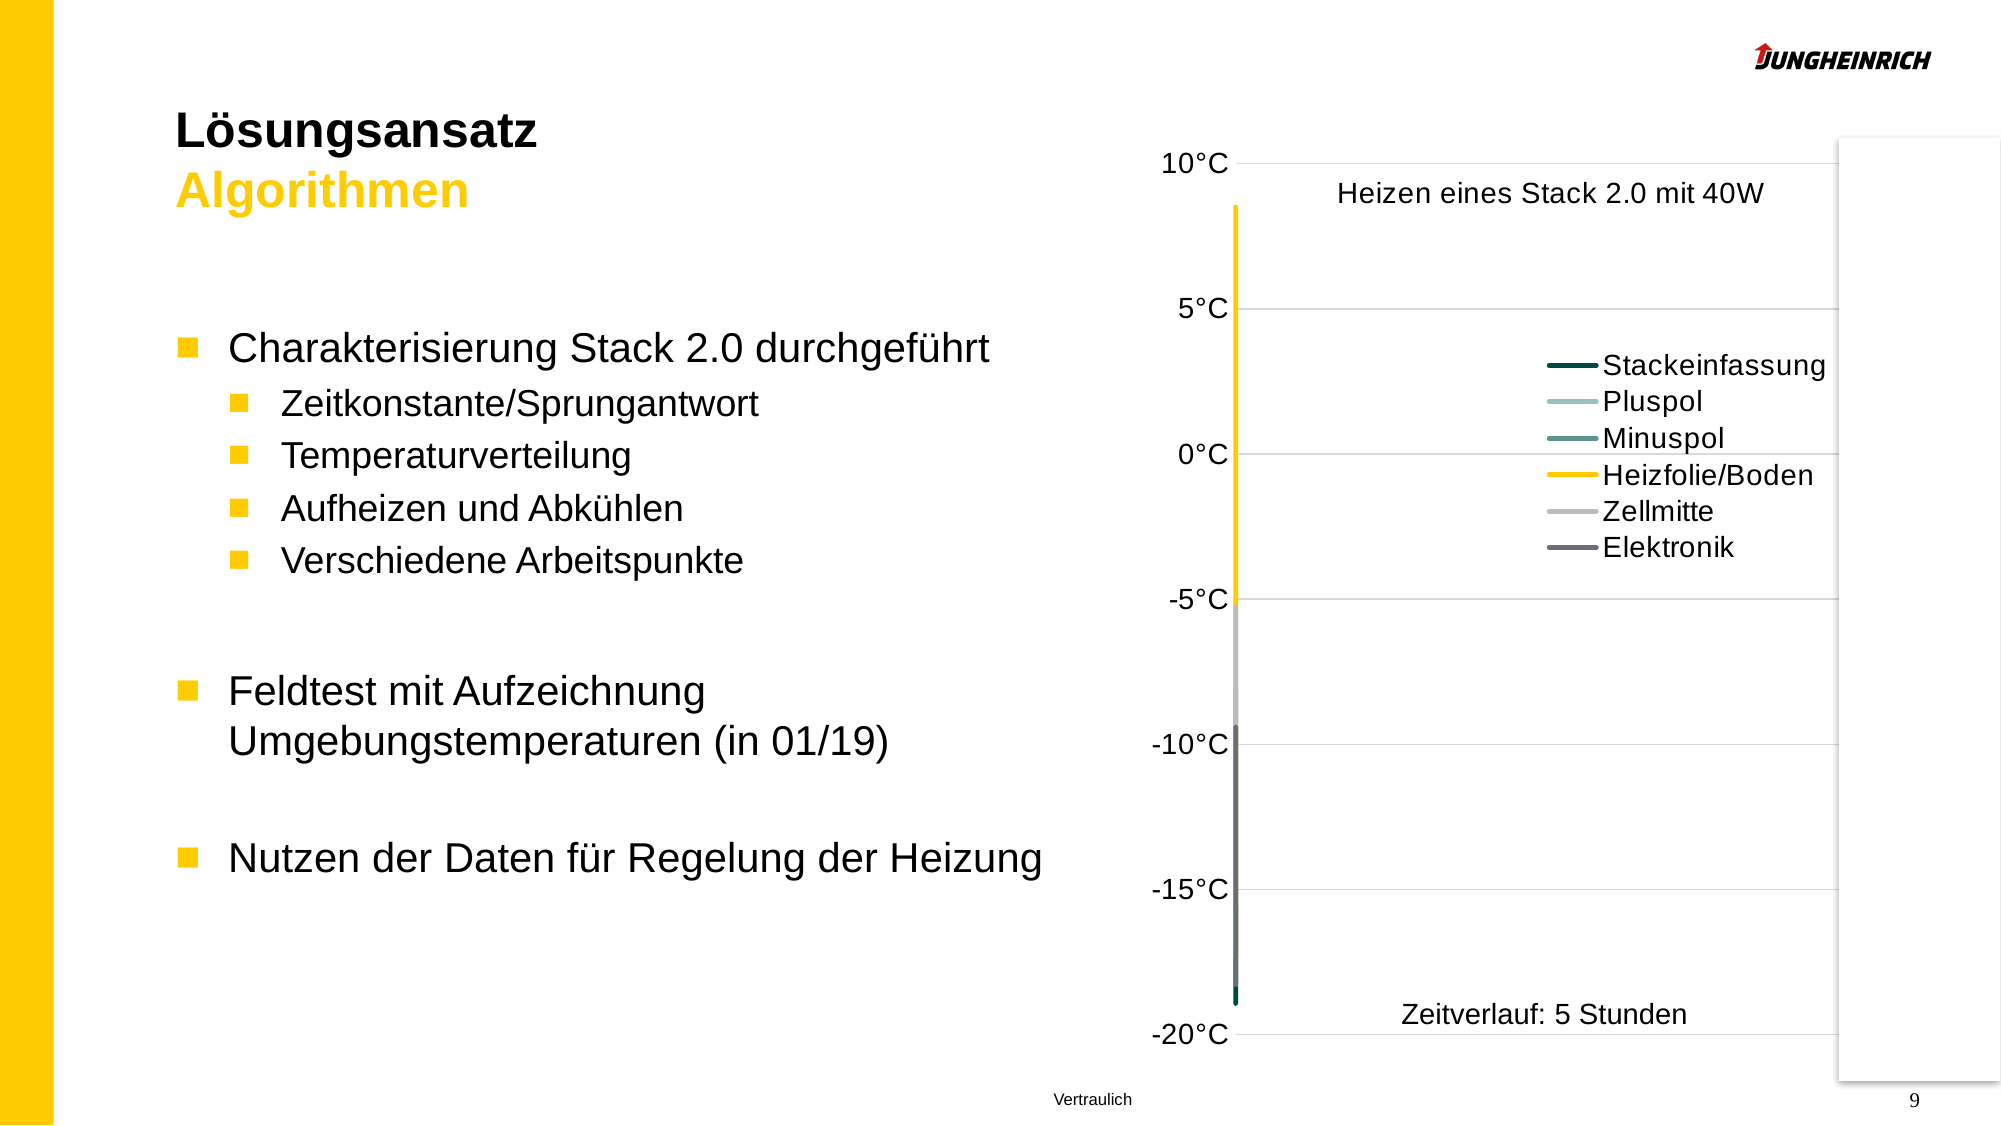

# Lösungsansatz Algorithmen

[unsupported chart]

Charakterisierung Stack 2.0 durchgeführt
Zeitkonstante/Sprungantwort
Temperaturverteilung
Aufheizen und Abkühlen
Verschiedene Arbeitspunkte

Feldtest mit Aufzeichnung Umgebungstemperaturen (in 01/19)

Nutzen der Daten für Regelung der Heizung

Zeitverlauf: 5 Stunden
9